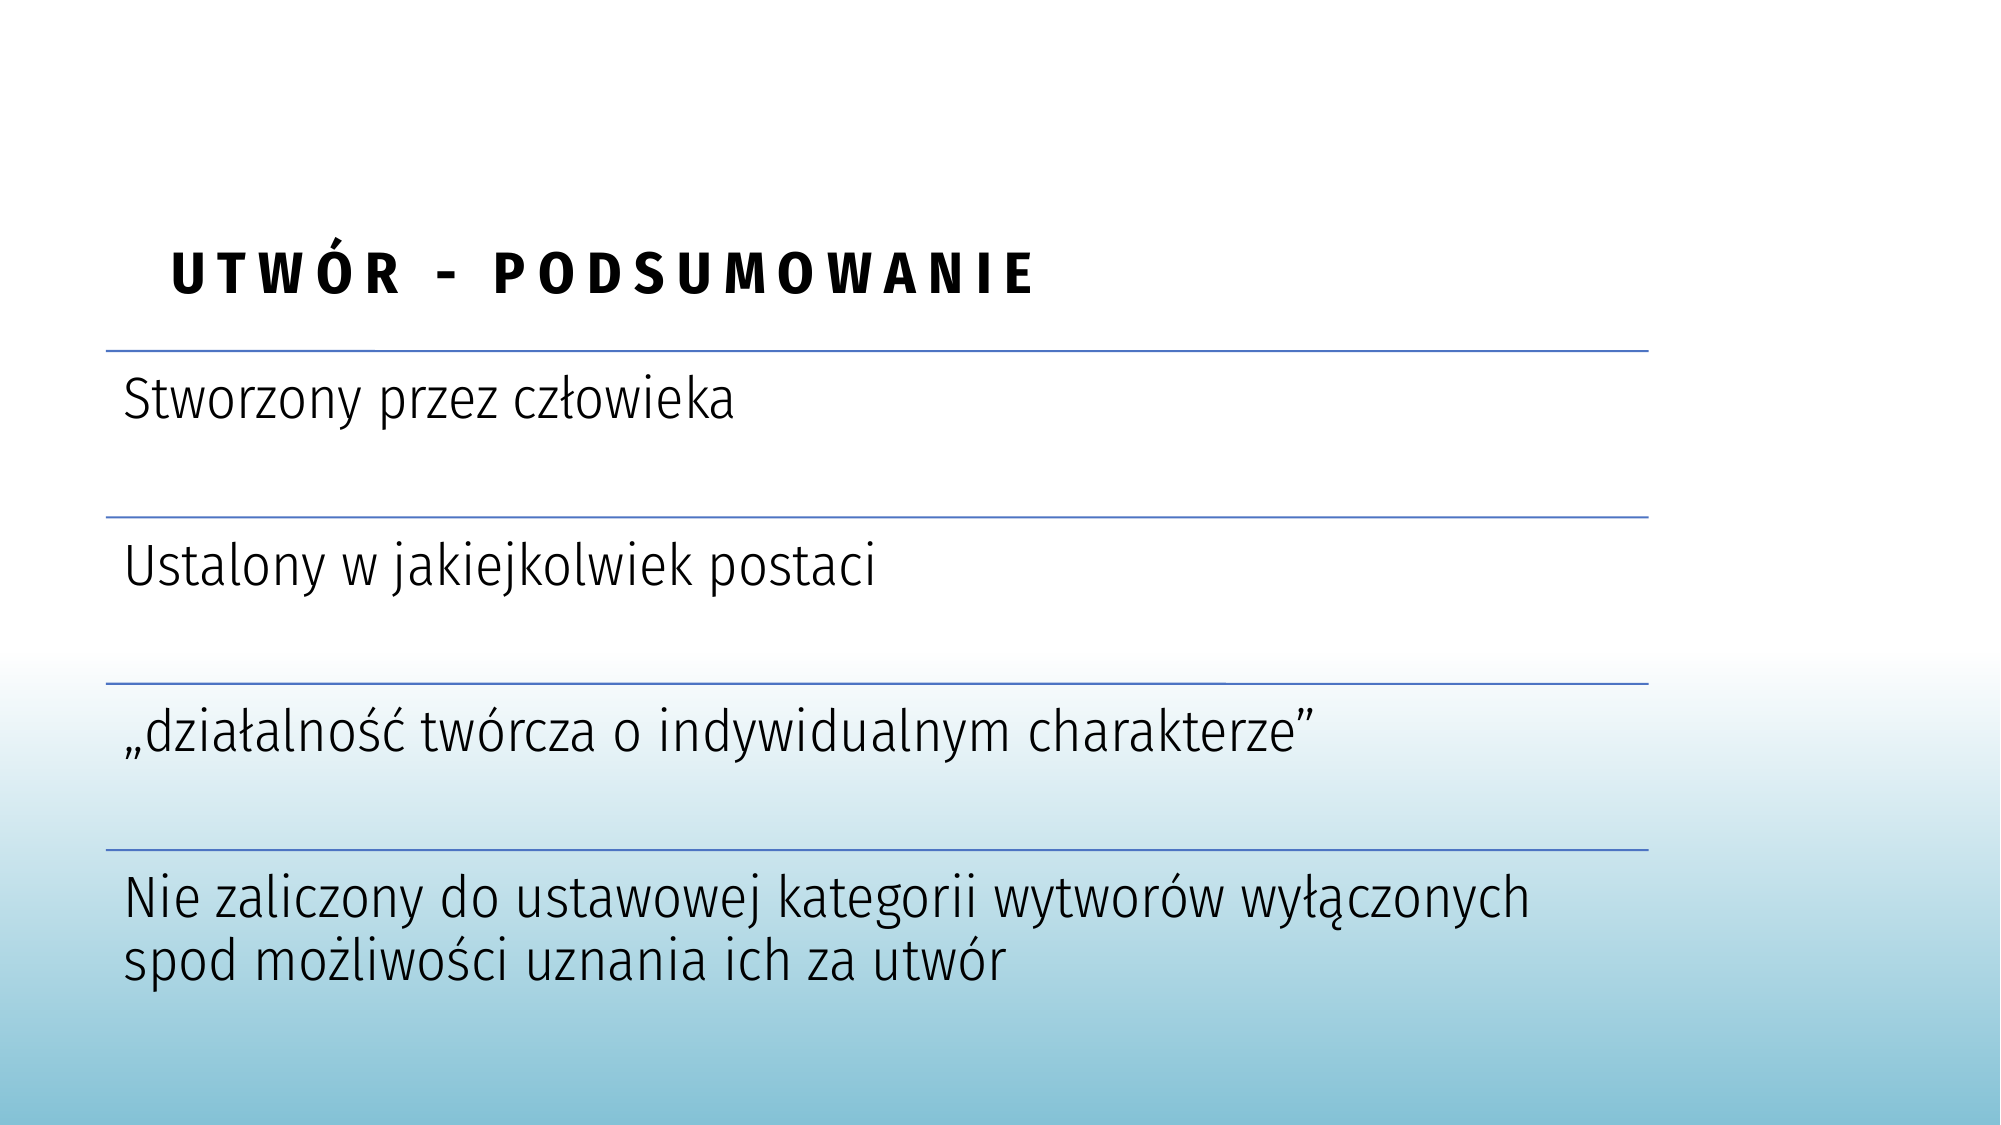

# UTWÓR - PODSUMOWANIE
Stworzony przez człowieka
Ustalony w jakiejkolwiek postaci
„działalność twórcza o indywidualnym charakterze”
Nie zaliczony do ustawowej kategorii wytworów wyłączonych spod możliwości uznania ich za utwór